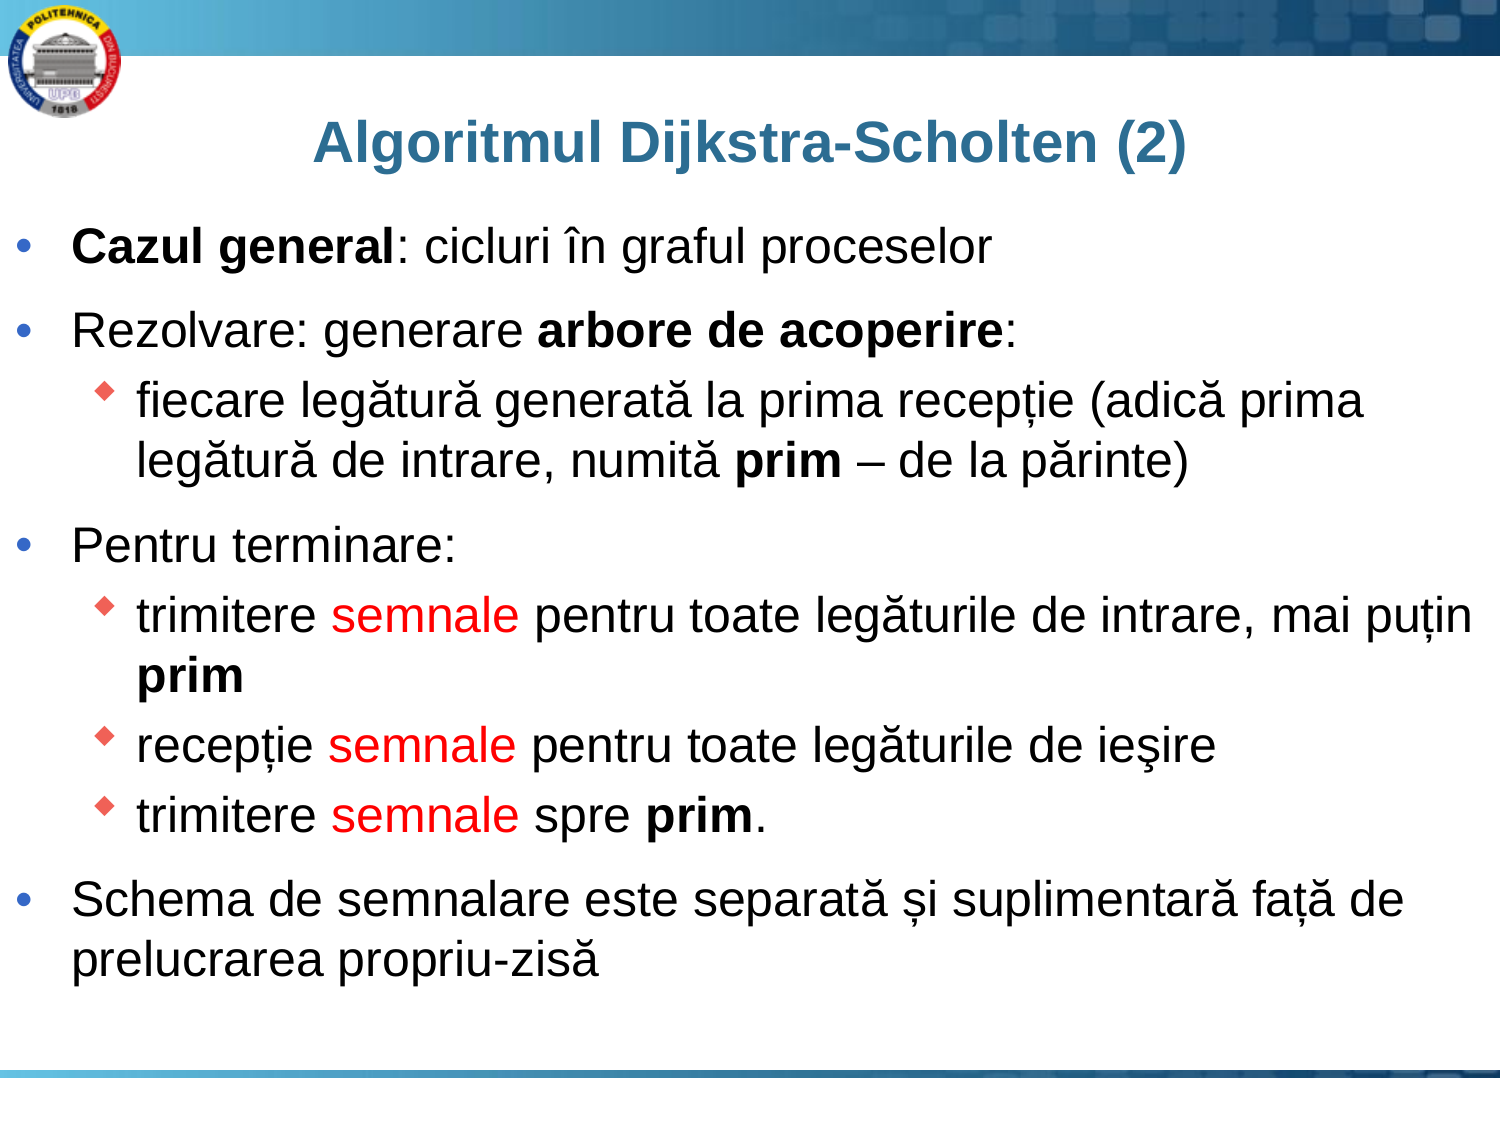

# Algoritmul Dijkstra-Scholten (2)
Cazul general: cicluri în graful proceselor

Rezolvare: generare arbore de acoperire:
fiecare legătură generată la prima recepție (adică prima legătură de intrare, numită prim – de la părinte)

Pentru terminare:
trimitere semnale pentru toate legăturile de intrare, mai puțin prim
recepție semnale pentru toate legăturile de ieşire
trimitere semnale spre prim.

Schema de semnalare este separată și suplimentară față de prelucrarea propriu-zisă